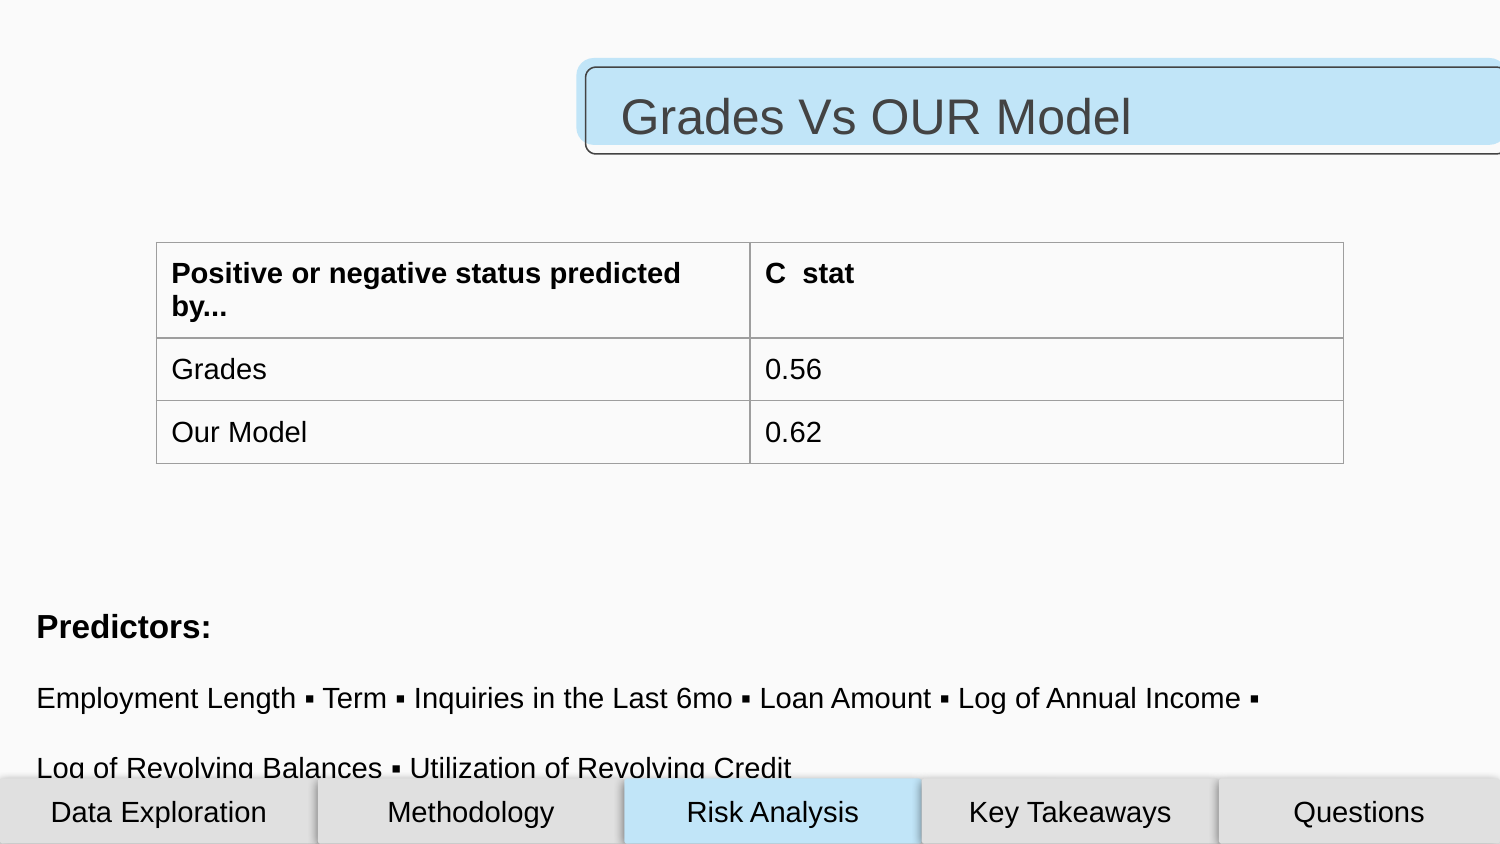

# Grades Vs OUR Model
| Positive or negative status predicted by... | C stat |
| --- | --- |
| Grades | 0.56 |
| Our Model | 0.62 |
Predictors:
Employment Length ▪ Term ▪ Inquiries in the Last 6mo ▪ Loan Amount ▪ Log of Annual Income ▪
Log of Revolving Balances ▪ Utilization of Revolving Credit
Data Exploration
Methodology
Risk Analysis
Key Takeaways
Questions